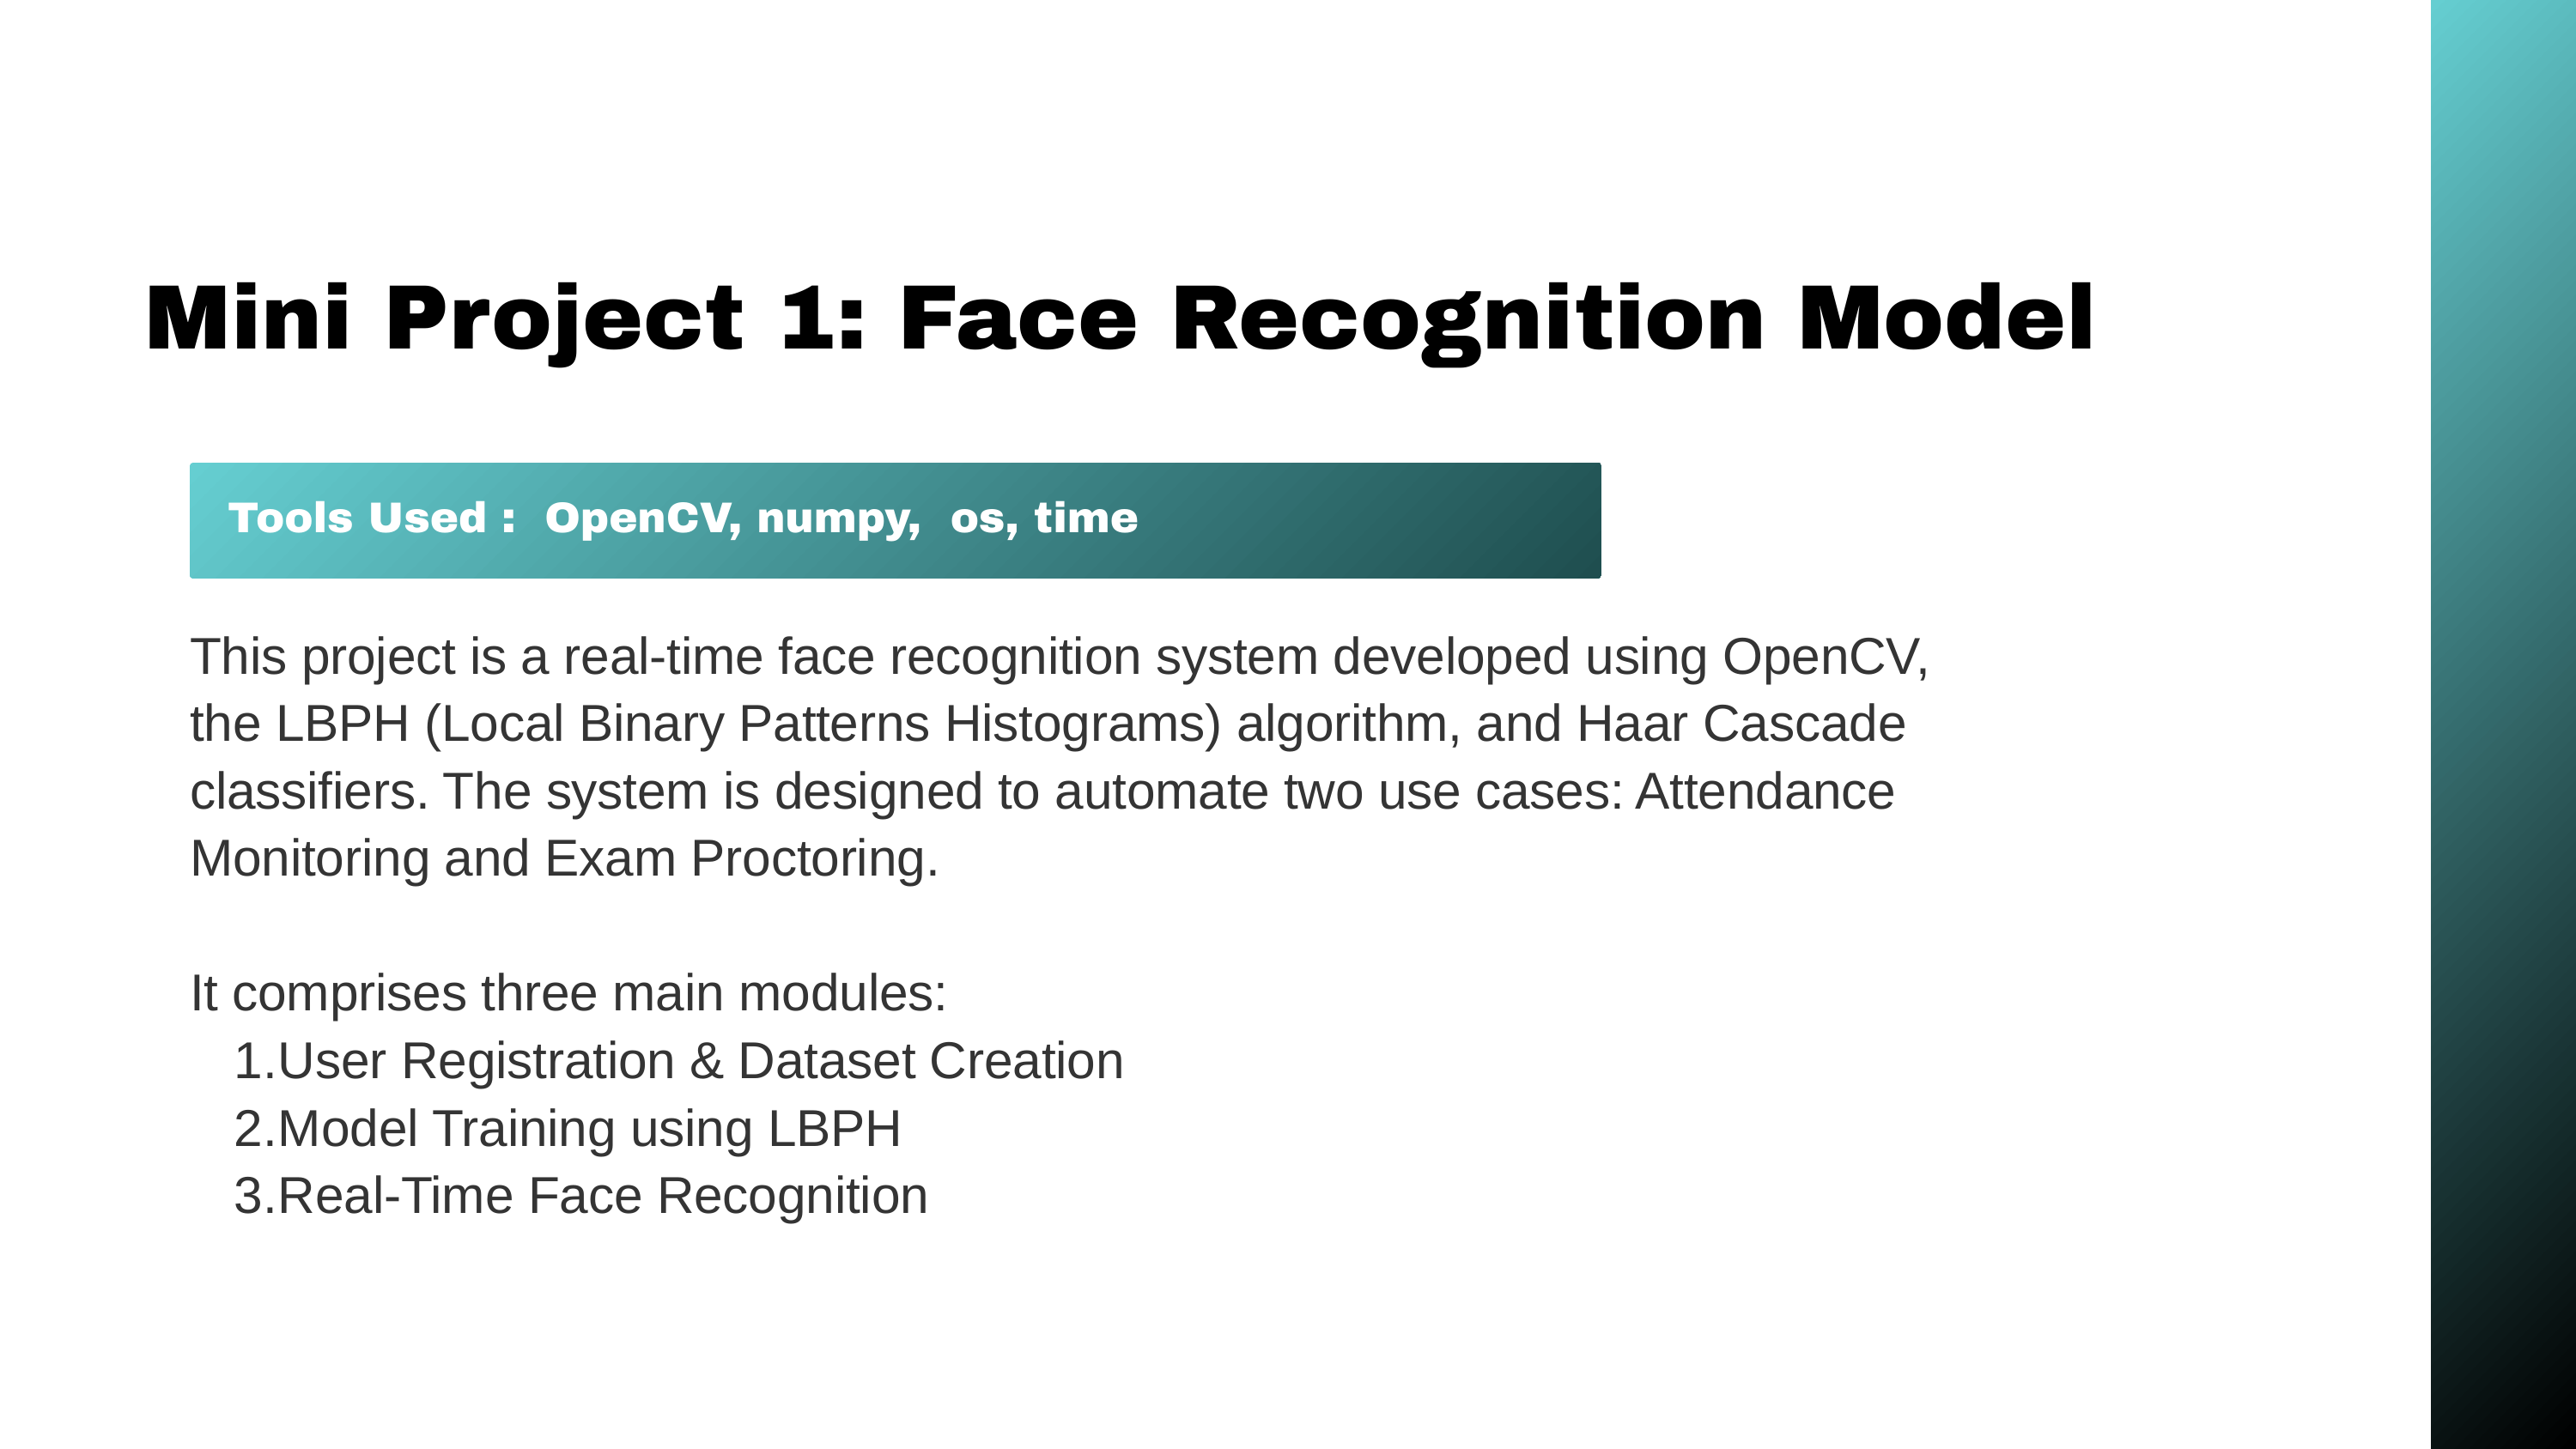

Mini Project 1: Face Recognition Model

Tools Used :  OpenCV, numpy,  os, time
This project is a real-time face recognition system developed using OpenCV, the LBPH (Local Binary Patterns Histograms) algorithm, and Haar Cascade classifiers. The system is designed to automate two use cases: Attendance Monitoring and Exam Proctoring.

It comprises three main modules:
User Registration & Dataset Creation
Model Training using LBPH
Real-Time Face Recognition